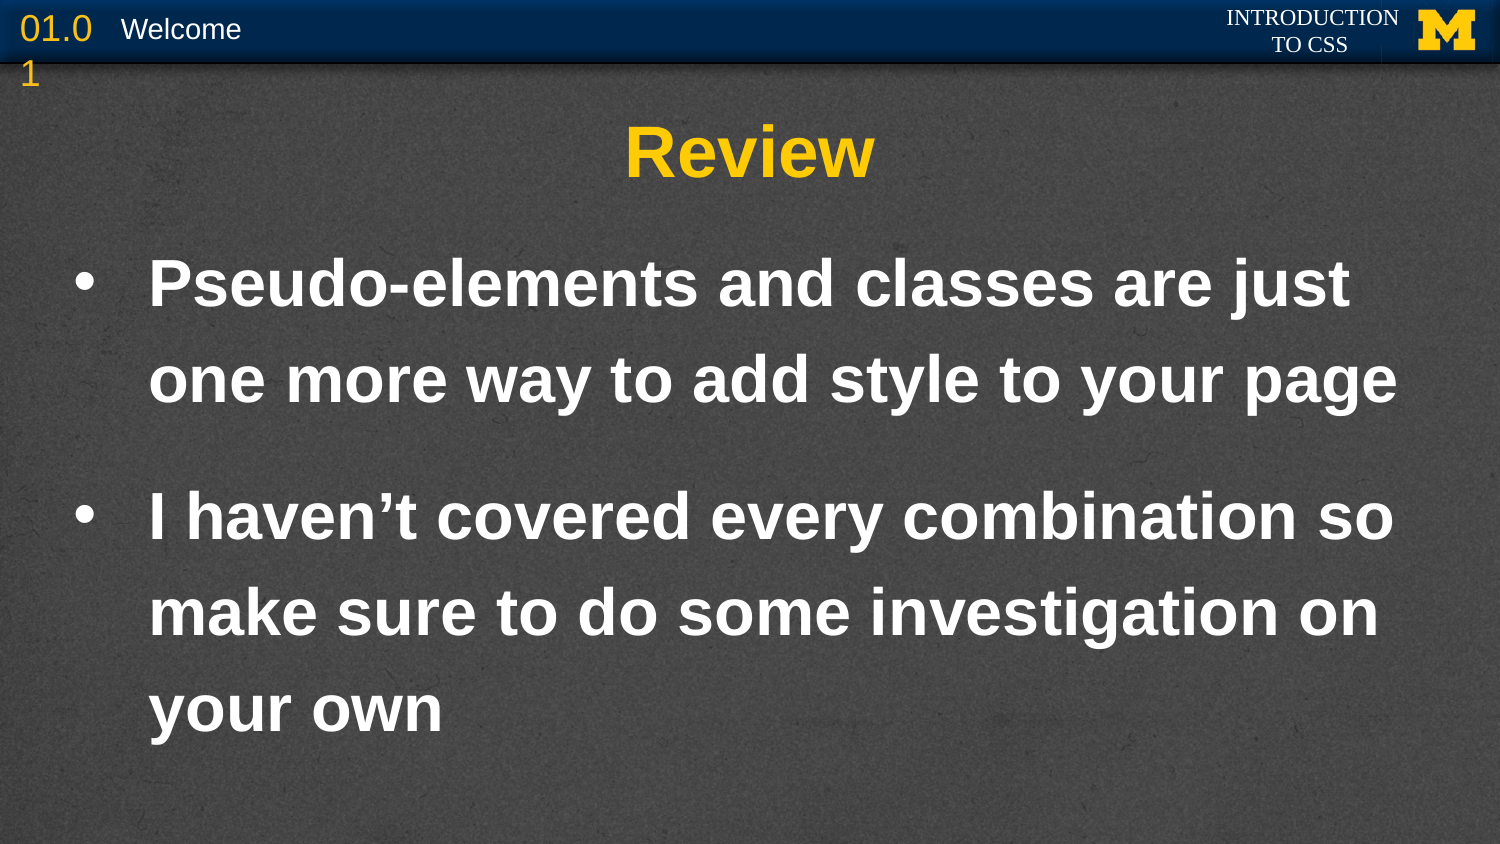

# Review
Pseudo-elements and classes are just one more way to add style to your page
I haven’t covered every combination so make sure to do some investigation on your own